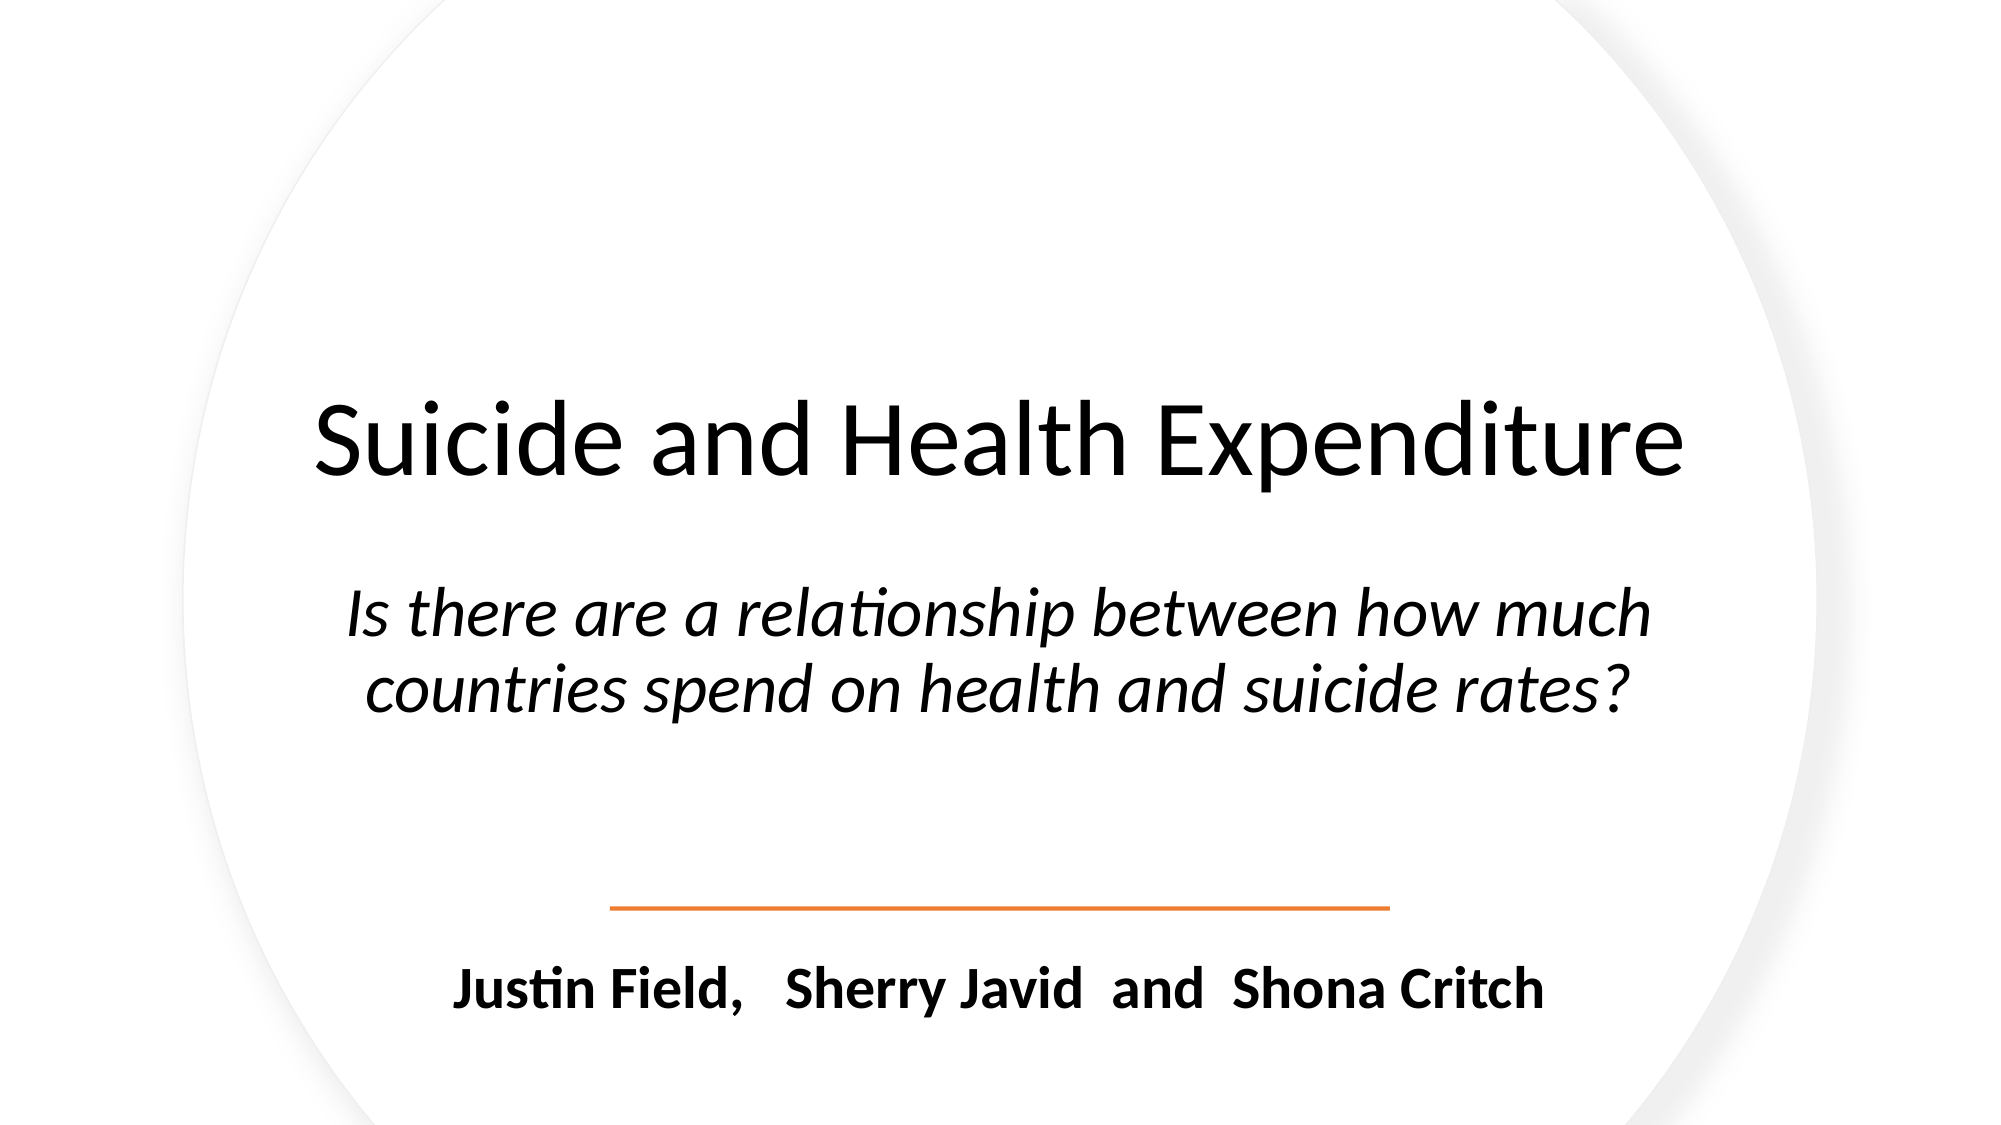

# Suicide and Health Expenditure Is there are a relationship between how much countries spend on health and suicide rates?

Justin Field,   Sherry Javid  and  Shona Critch